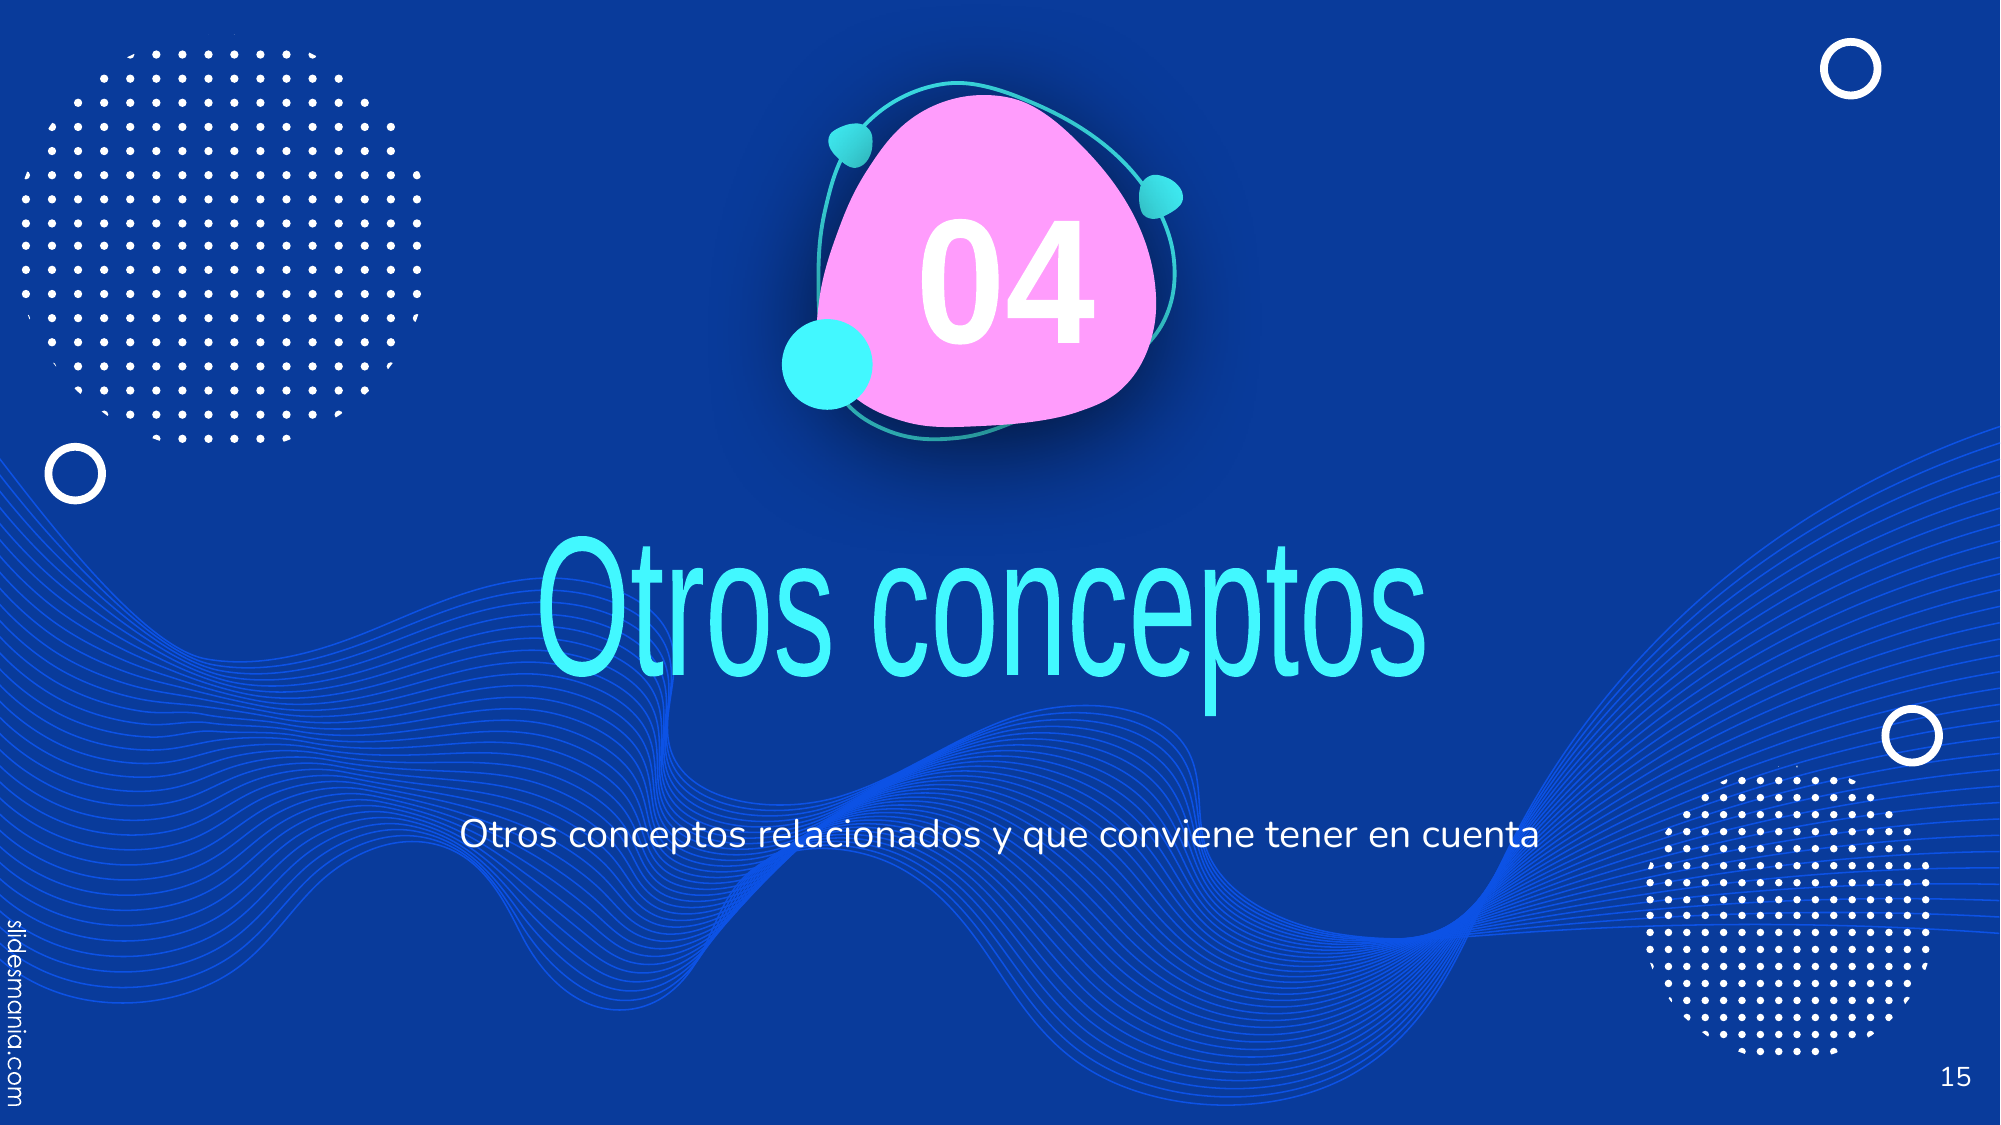

04
Otros conceptos
Otros conceptos relacionados y que conviene tener en cuenta
15